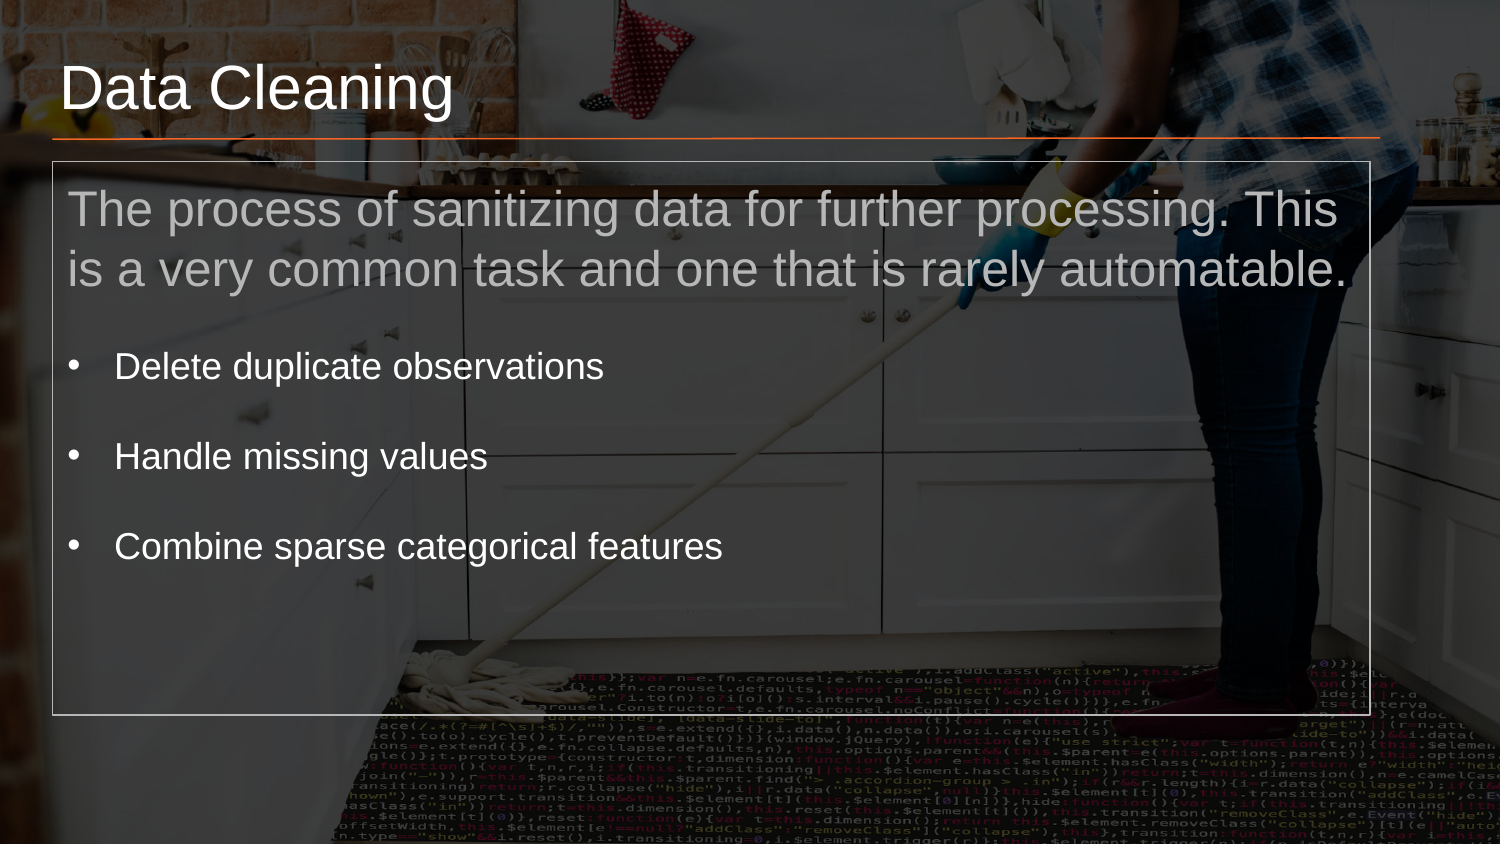

Data Cleaning
The process of sanitizing data for further processing. This is a very common task and one that is rarely automatable.

Delete duplicate observations

Handle missing values

Combine sparse categorical features